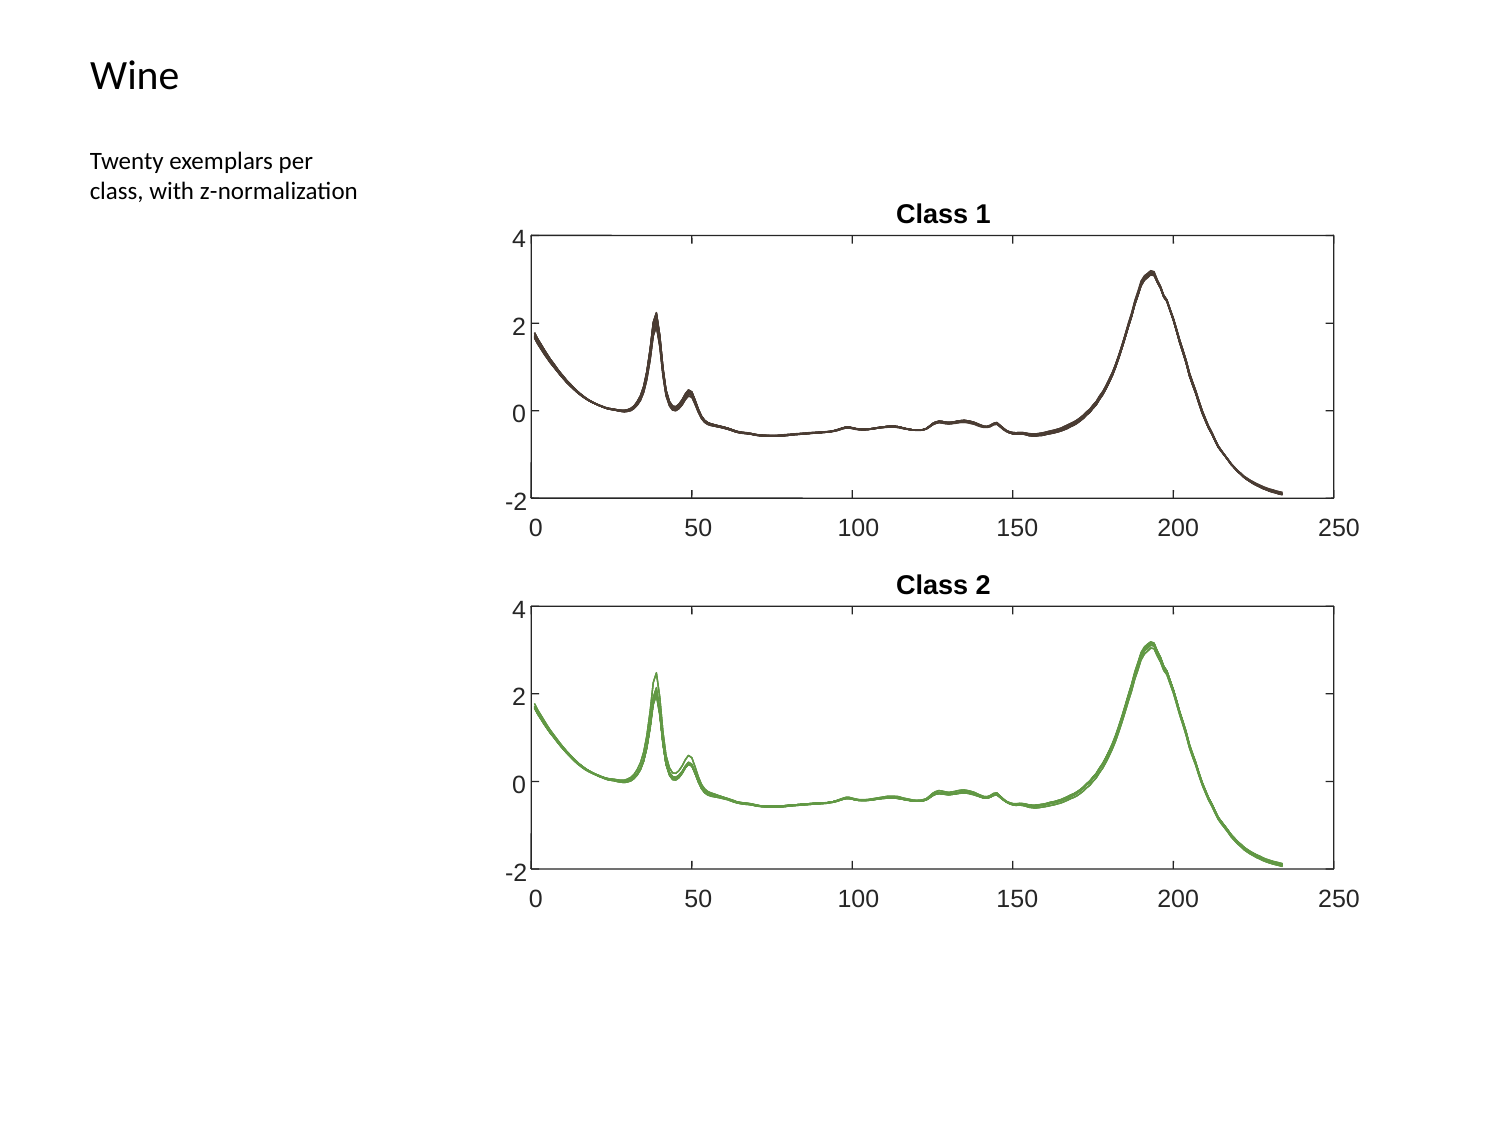

# Wine
Twenty exemplars per class, with z-normalization
Class 1
4

2

0

-2

0
50
100
150
200
250
Class 2
4

2

0

-2

0
50
100
150
200
250